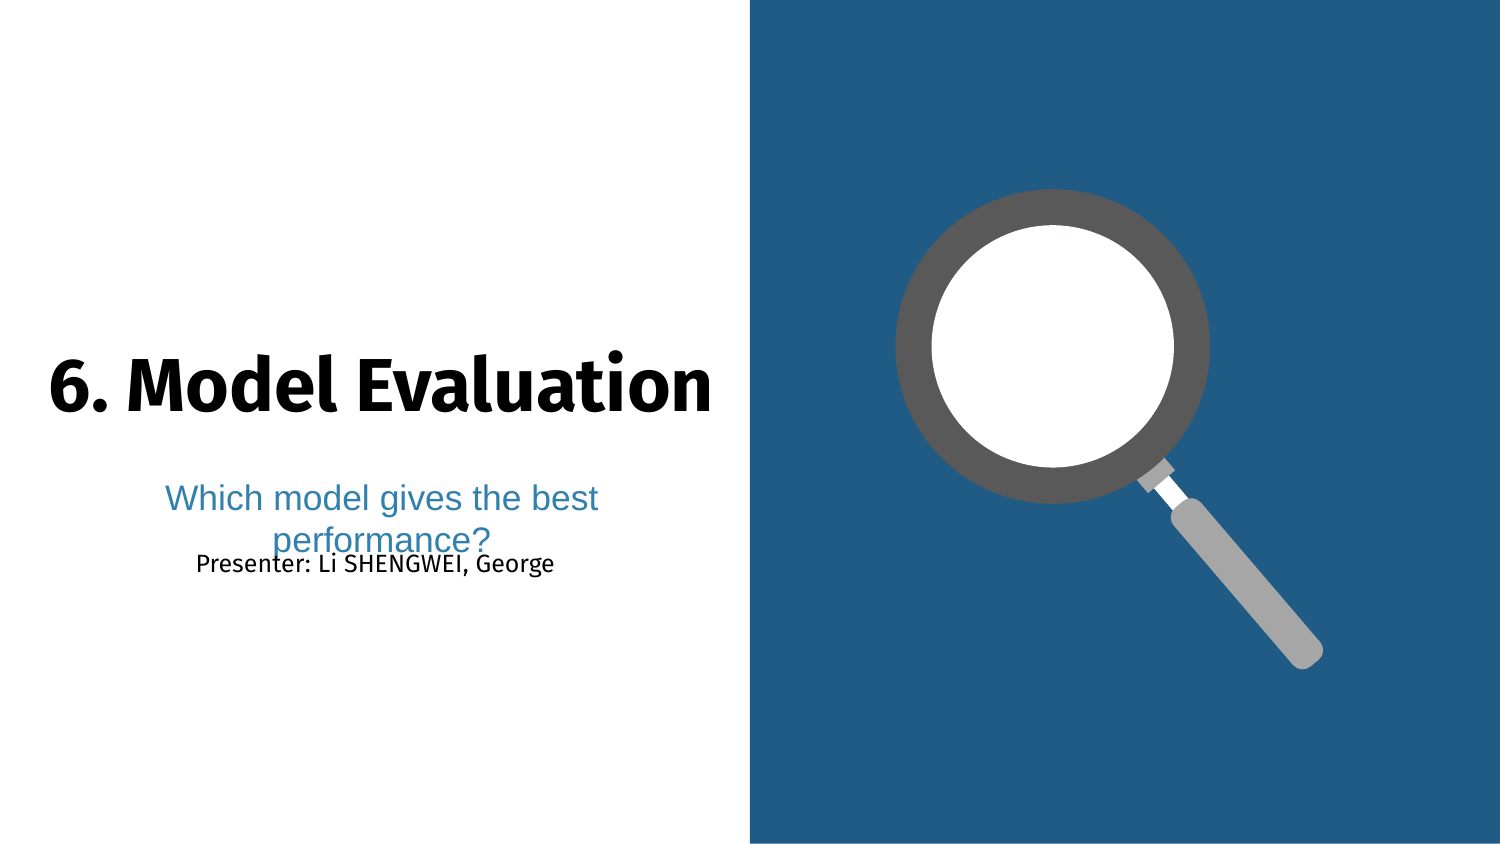

# 6. Model Evaluation

Which model gives the best performance?
Presenter: Li SHENGWEI, George